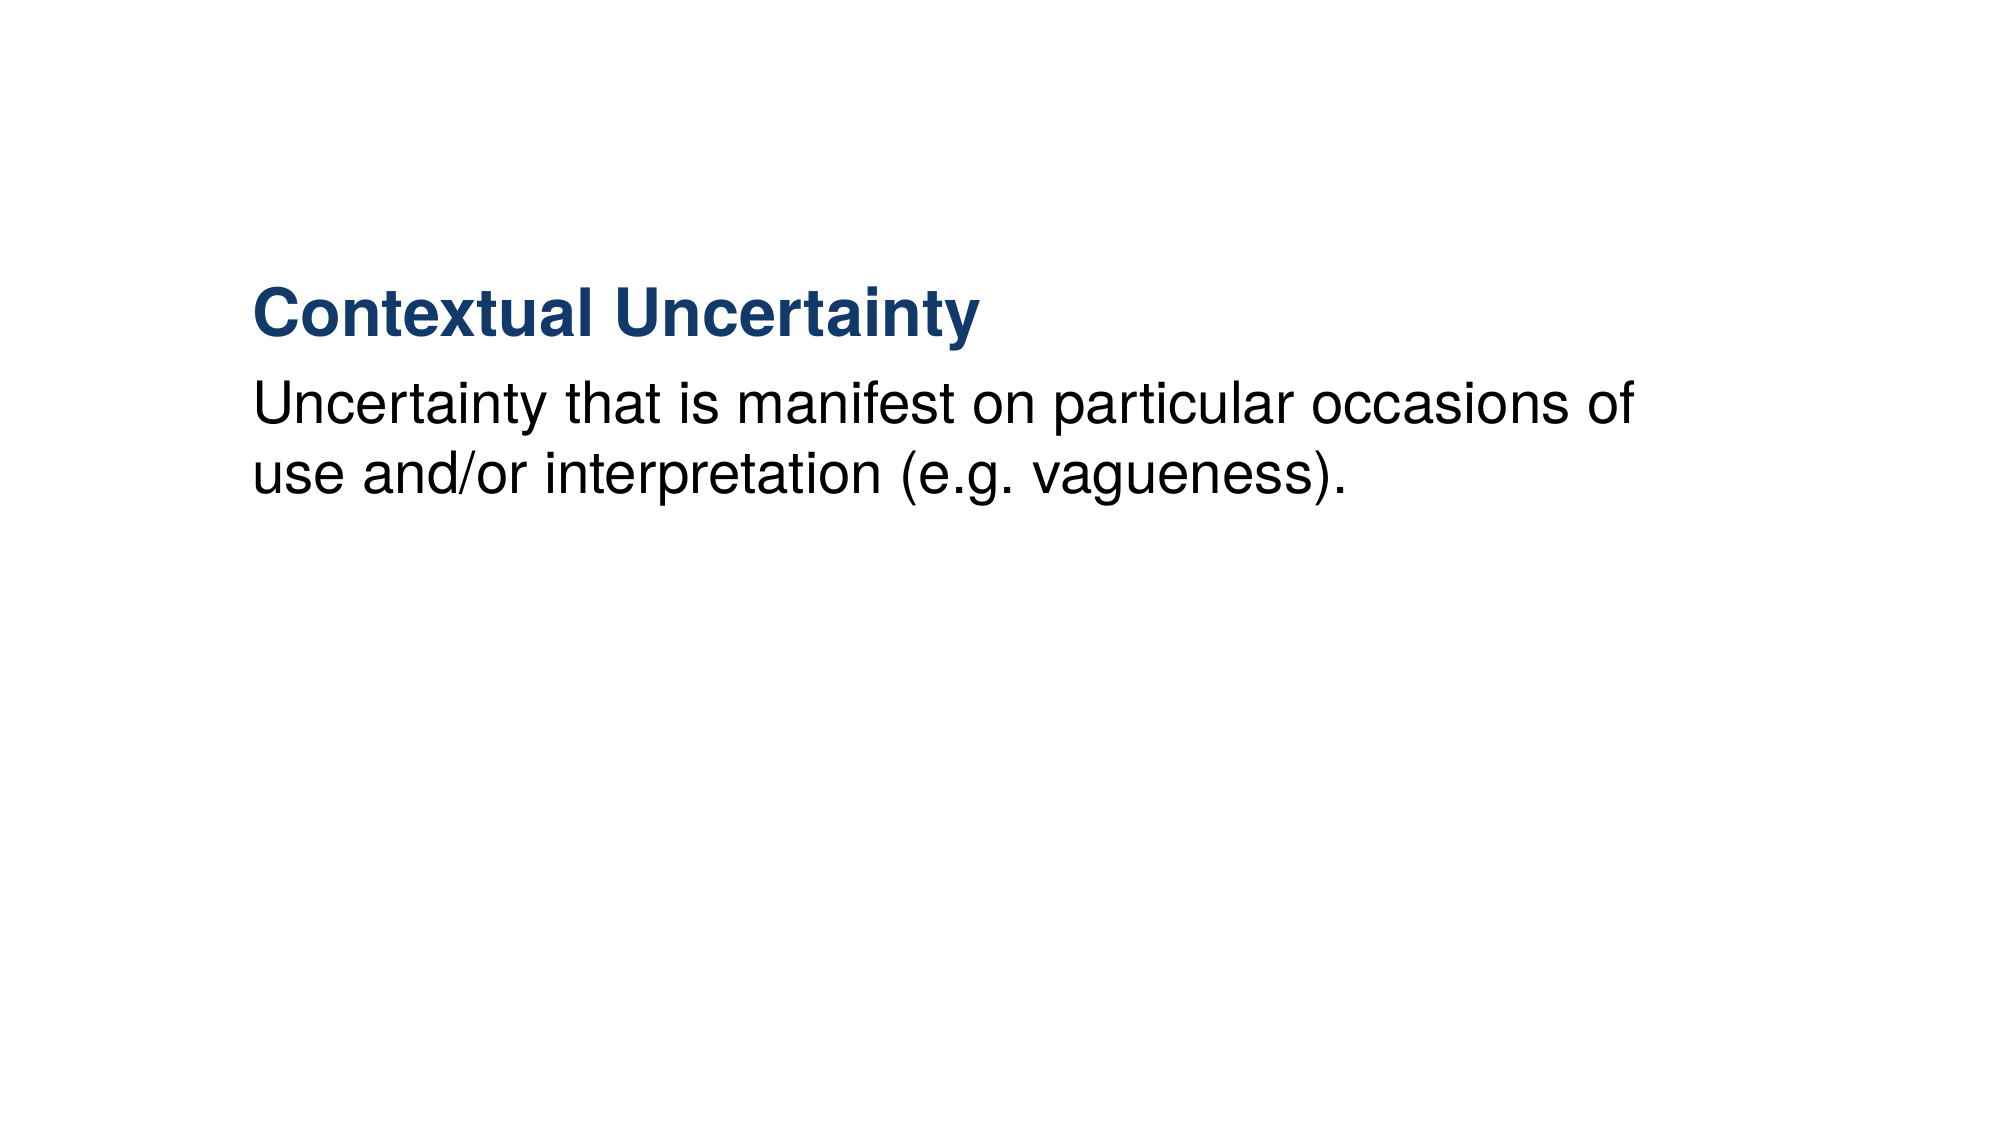

Contextual Uncertainty
Uncertainty that is manifest on particular occasions of use and/or interpretation (e.g. vagueness).